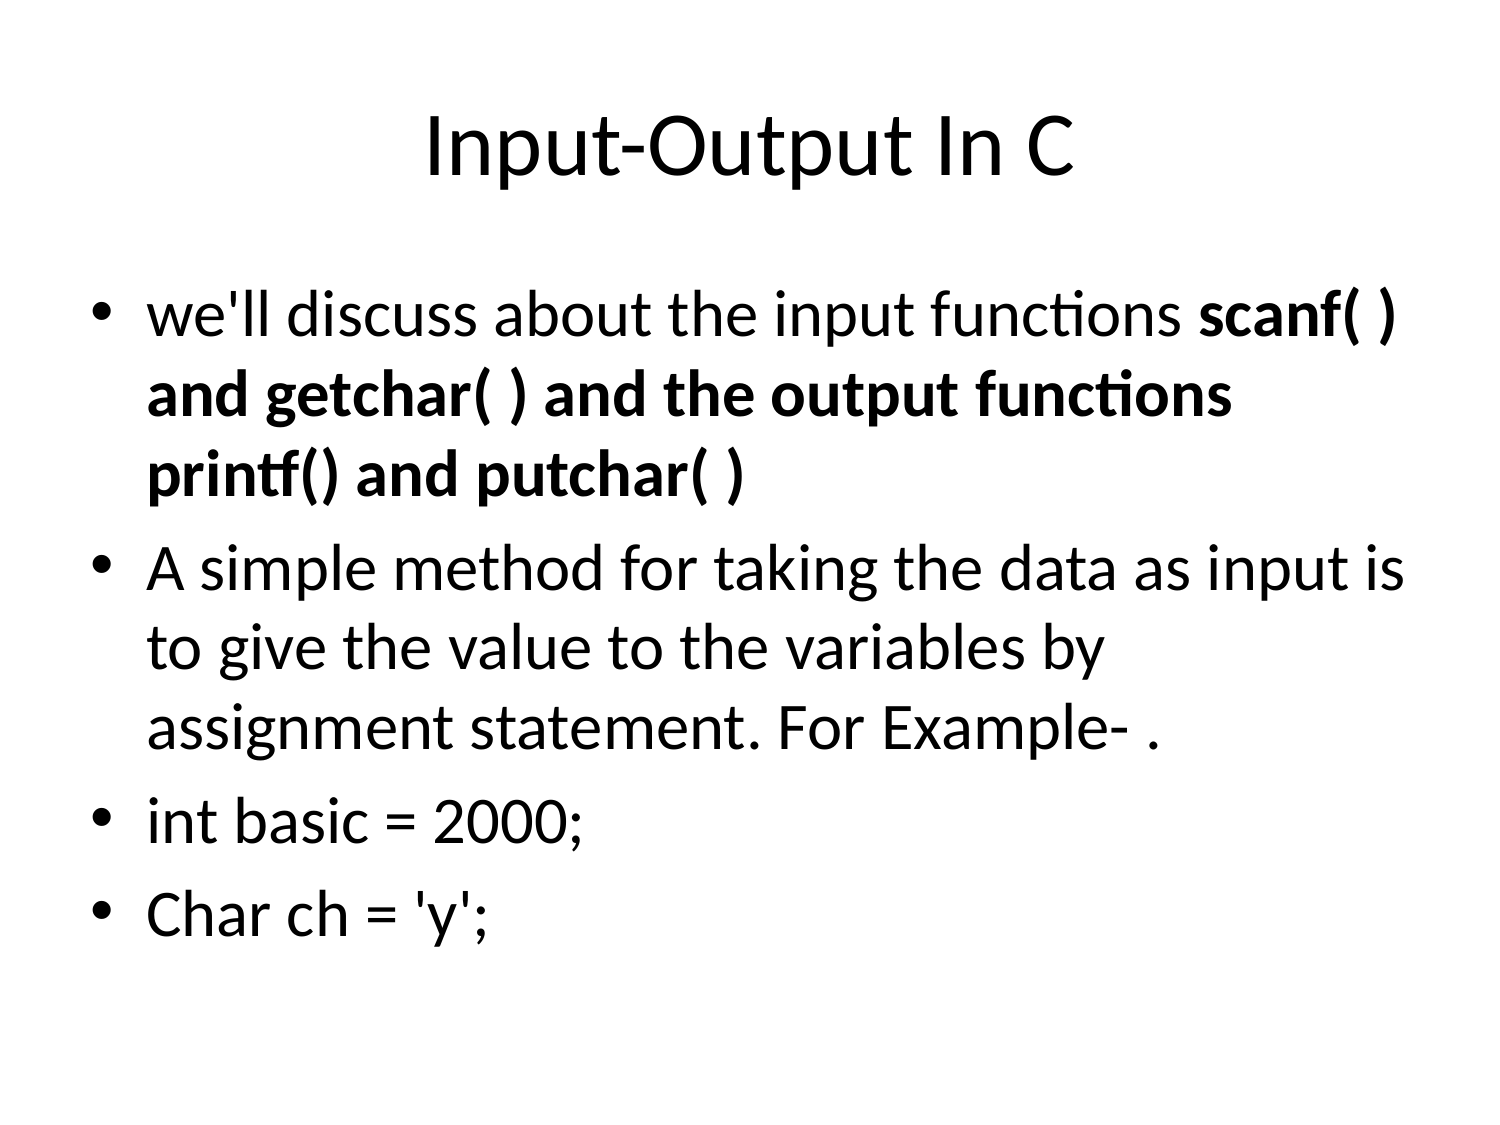

# Input-Output In C
we'll discuss about the input functions scanf( ) and getchar( ) and the output functions printf() and putchar( )
A simple method for taking the data as input is to give the value to the variables by assignment statement. For Example- .
int basic = 2000;
Char ch = 'y';